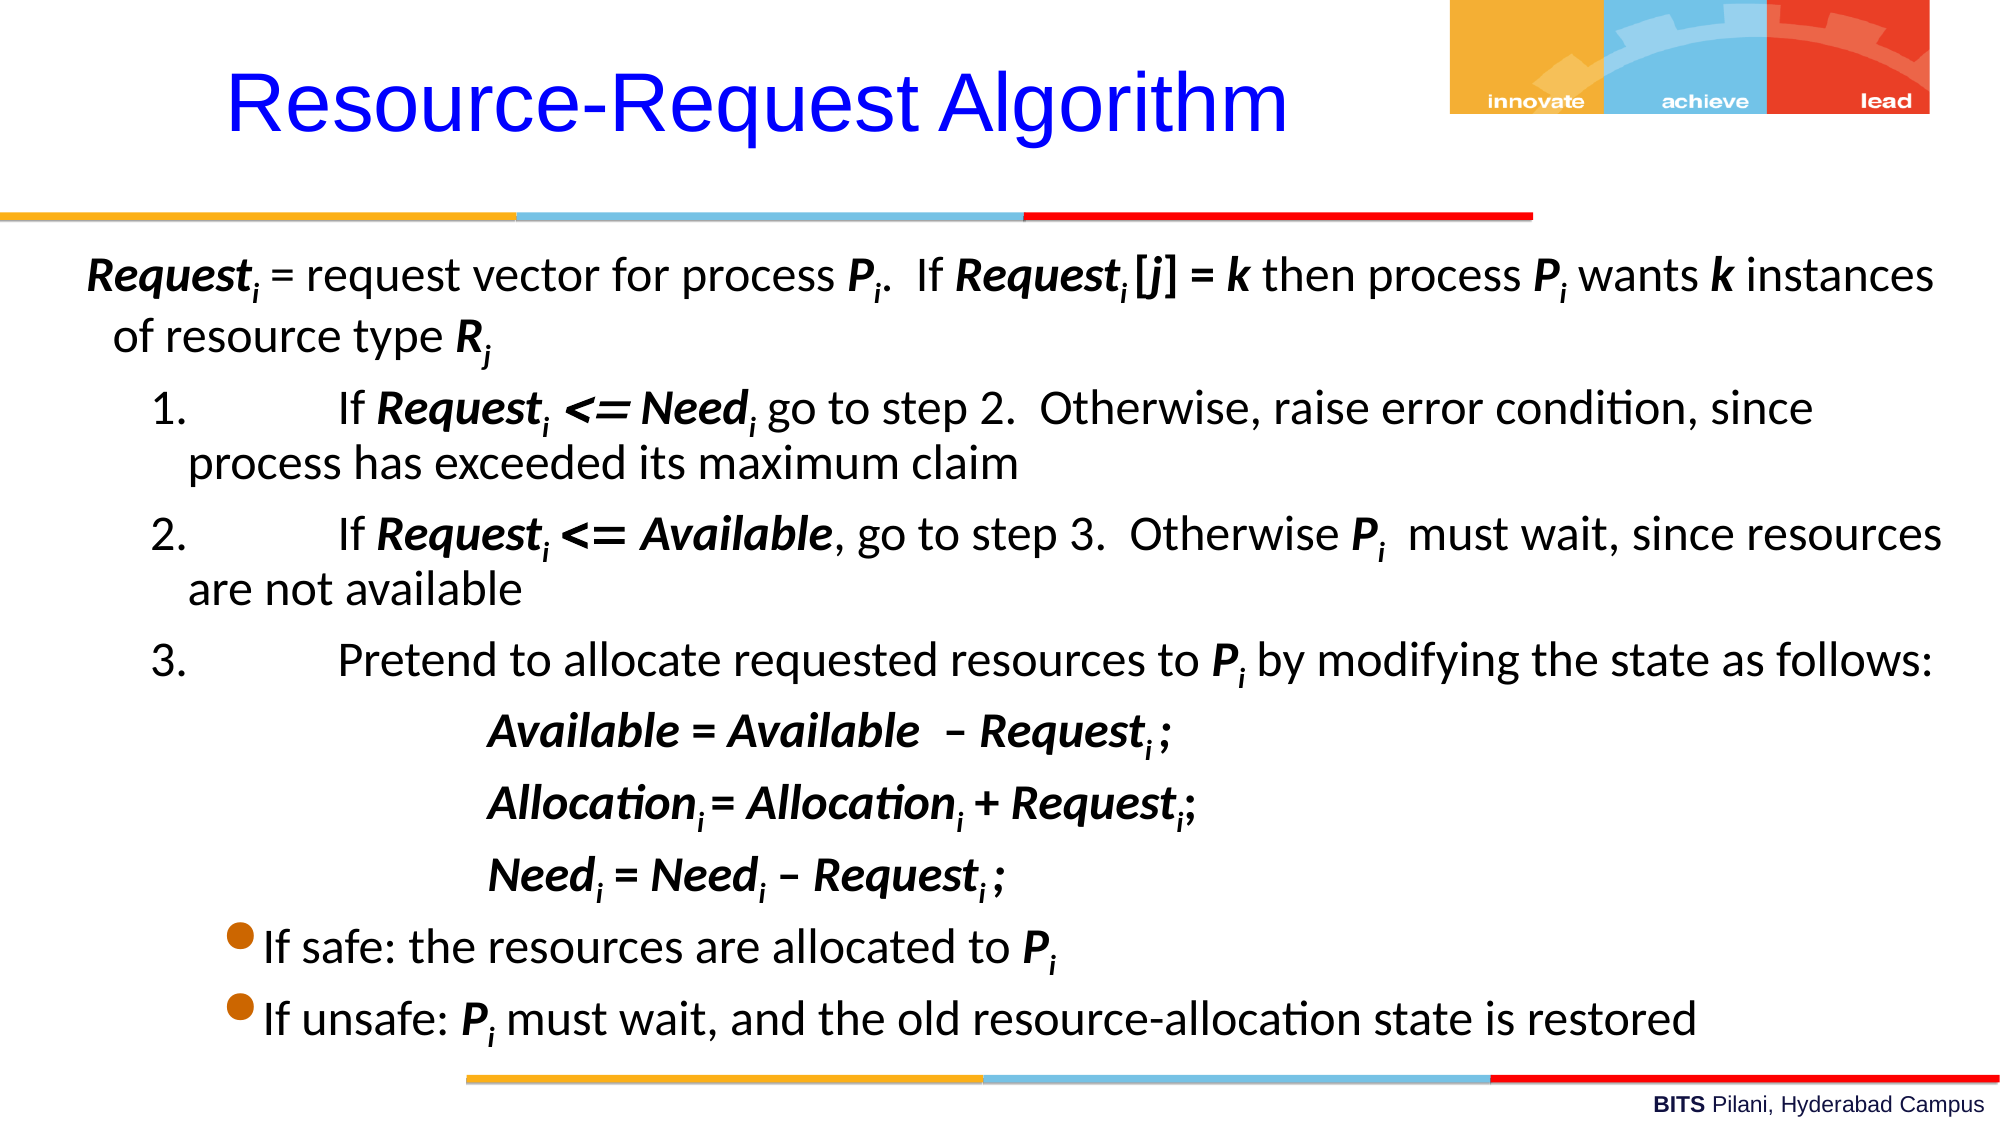

Resource-Request Algorithm
 Requesti = request vector for process Pi.  If Requesti [j] = k then process Pi wants k instances of resource type Rj
1.	If Requesti <= Needi go to step 2.  Otherwise, raise error condition, since process has exceeded its maximum claim
2.	If Requesti <= Available, go to step 3.  Otherwise Pi  must wait, since resources are not available
3.	Pretend to allocate requested resources to Pi by modifying the state as follows:
		Available = Available  – Requesti ;
		Allocationi = Allocationi + Requesti;
		Needi = Needi – Requesti ;
If safe: the resources are allocated to Pi
If unsafe: Pi must wait, and the old resource-allocation state is restored